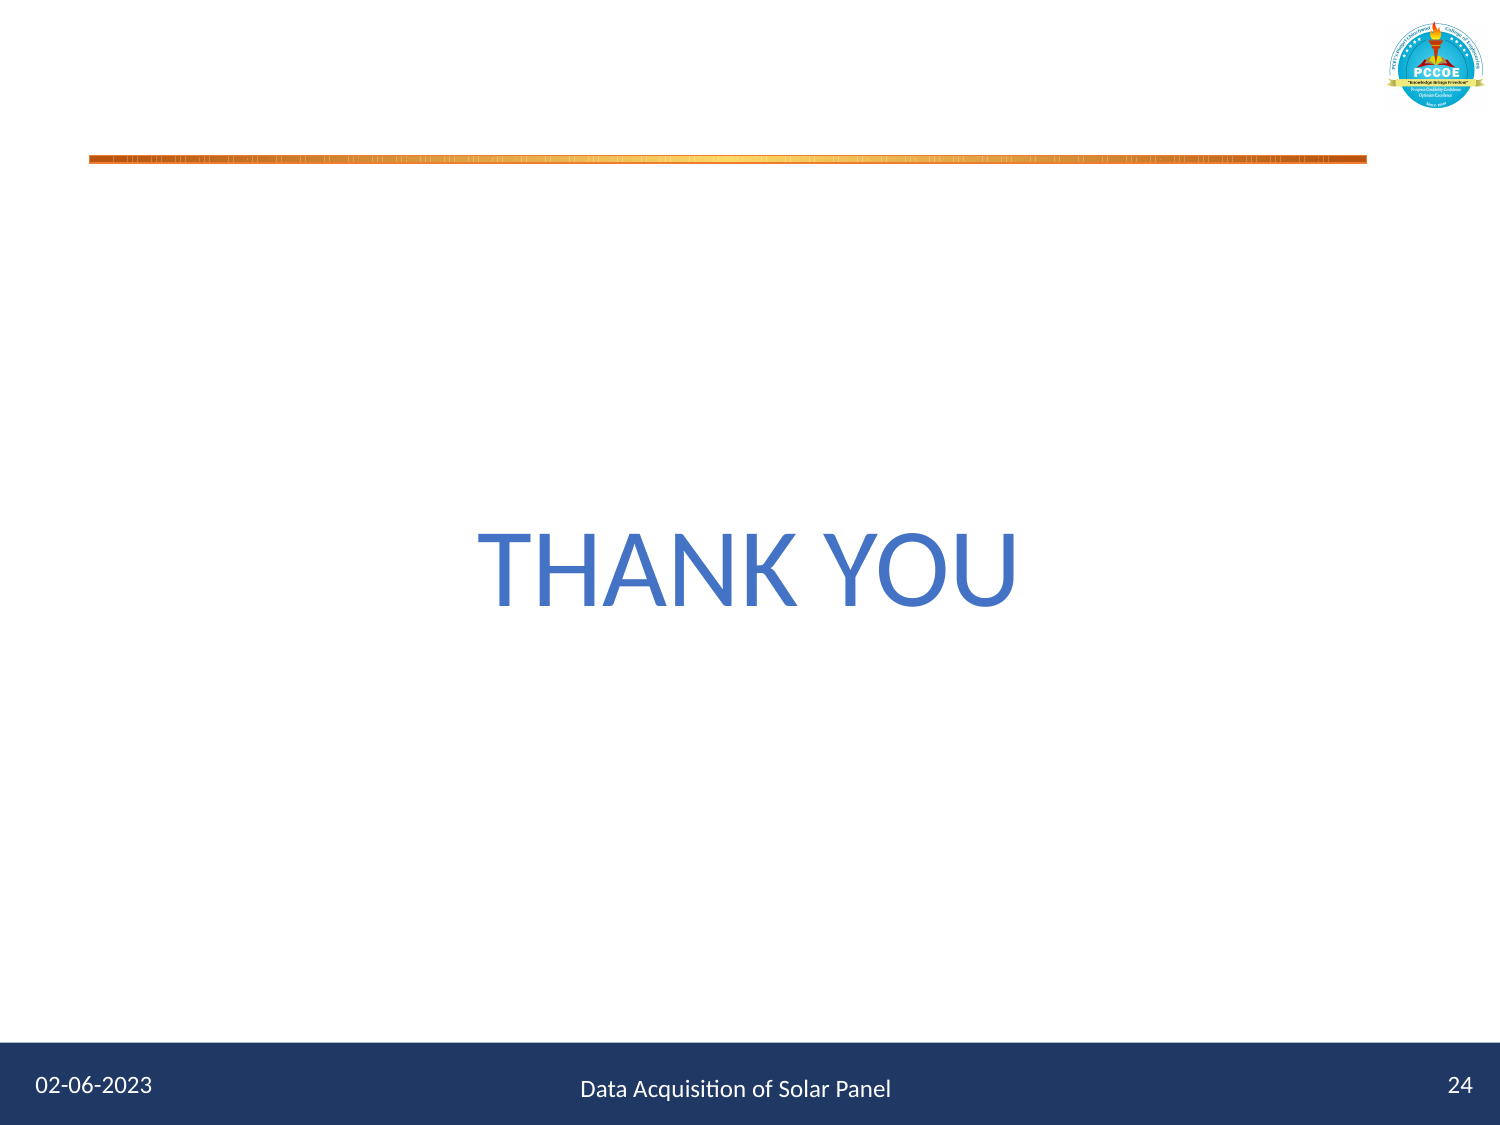

#

THANK YOU
24
02-06-2023
Data Acquisition of Solar Panel